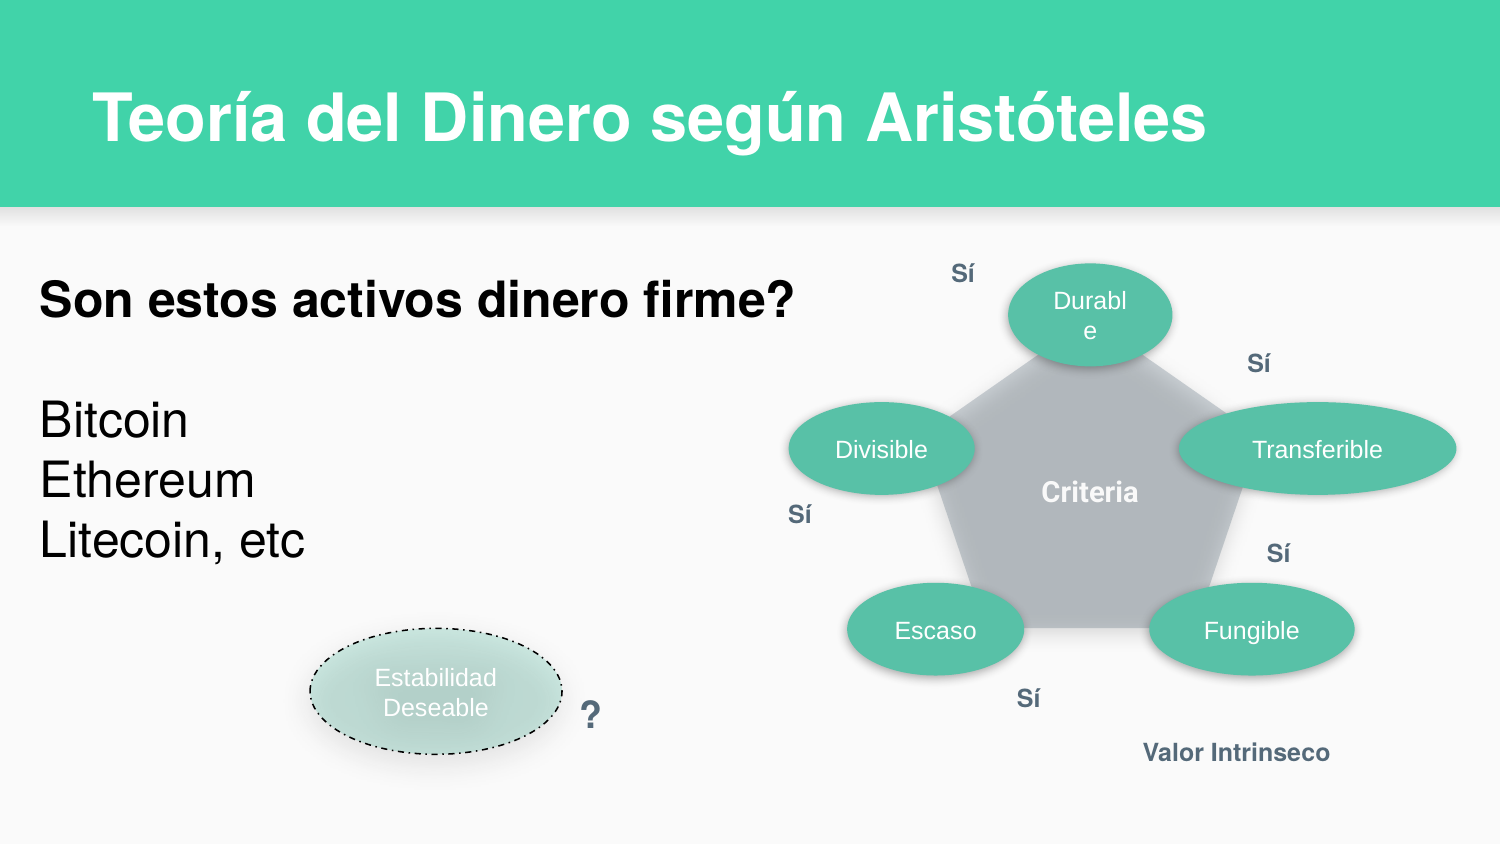

# Teoría del Dinero según Aristóteles

Sí
Durable

Sí

Son estos activos dinero firme?

Bitcoin
Ethereum
Litecoin, etc
Divisible
Transferible
Criteria
Sí
Sí
Escaso
Fungible
Estabilidad Deseable
Sí
?
Valor Intrinseco